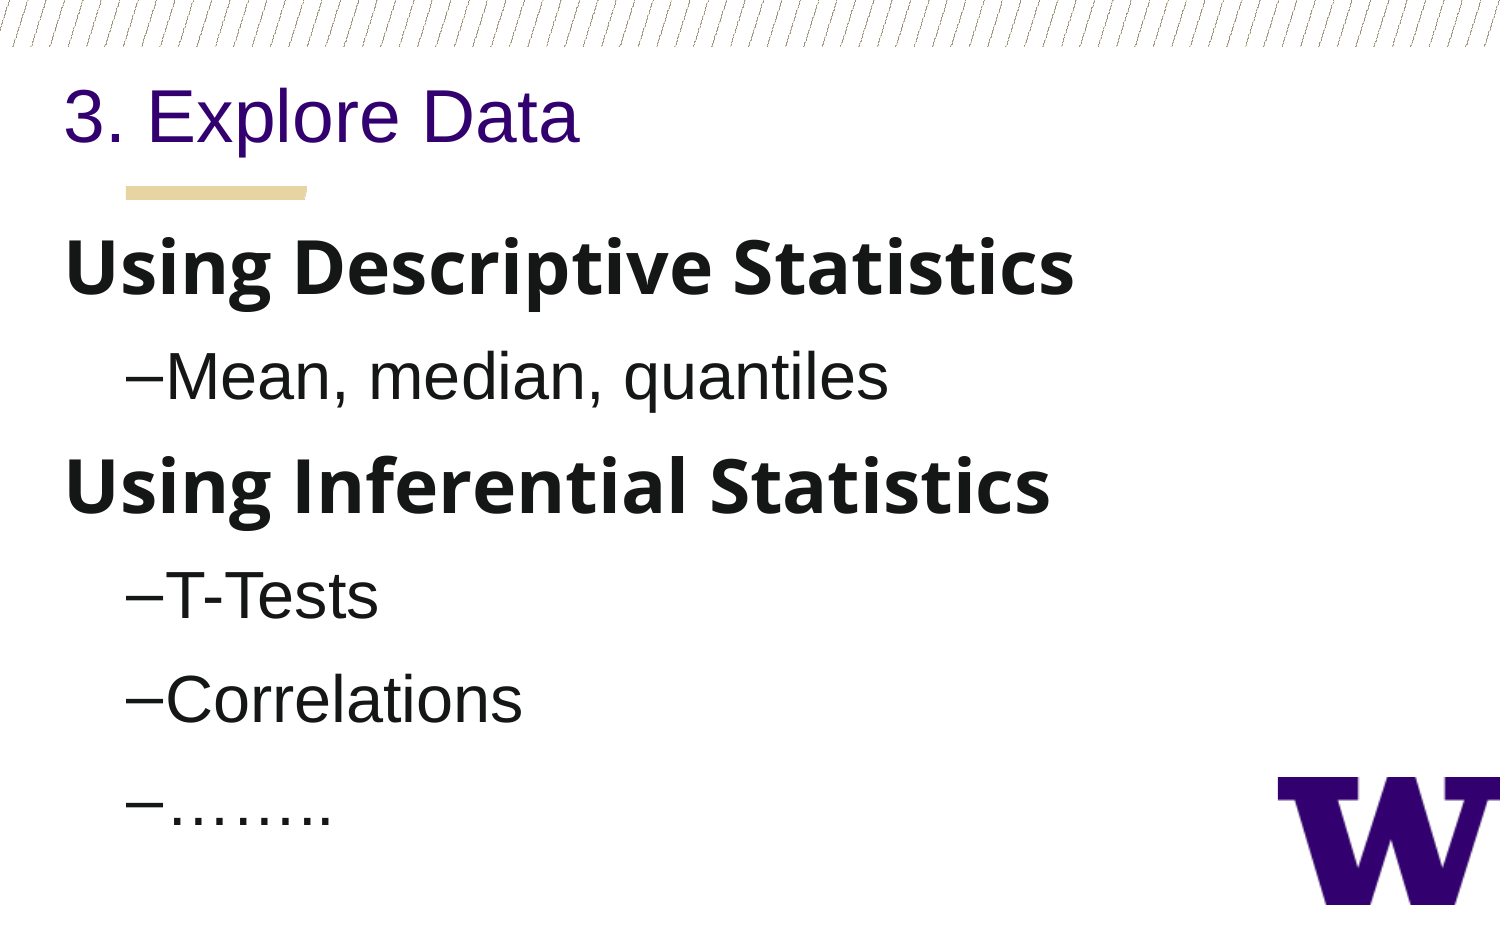

3. Explore Data
Using Descriptive Statistics
Mean, median, quantiles
Using Inferential Statistics
T-Tests
Correlations
……..